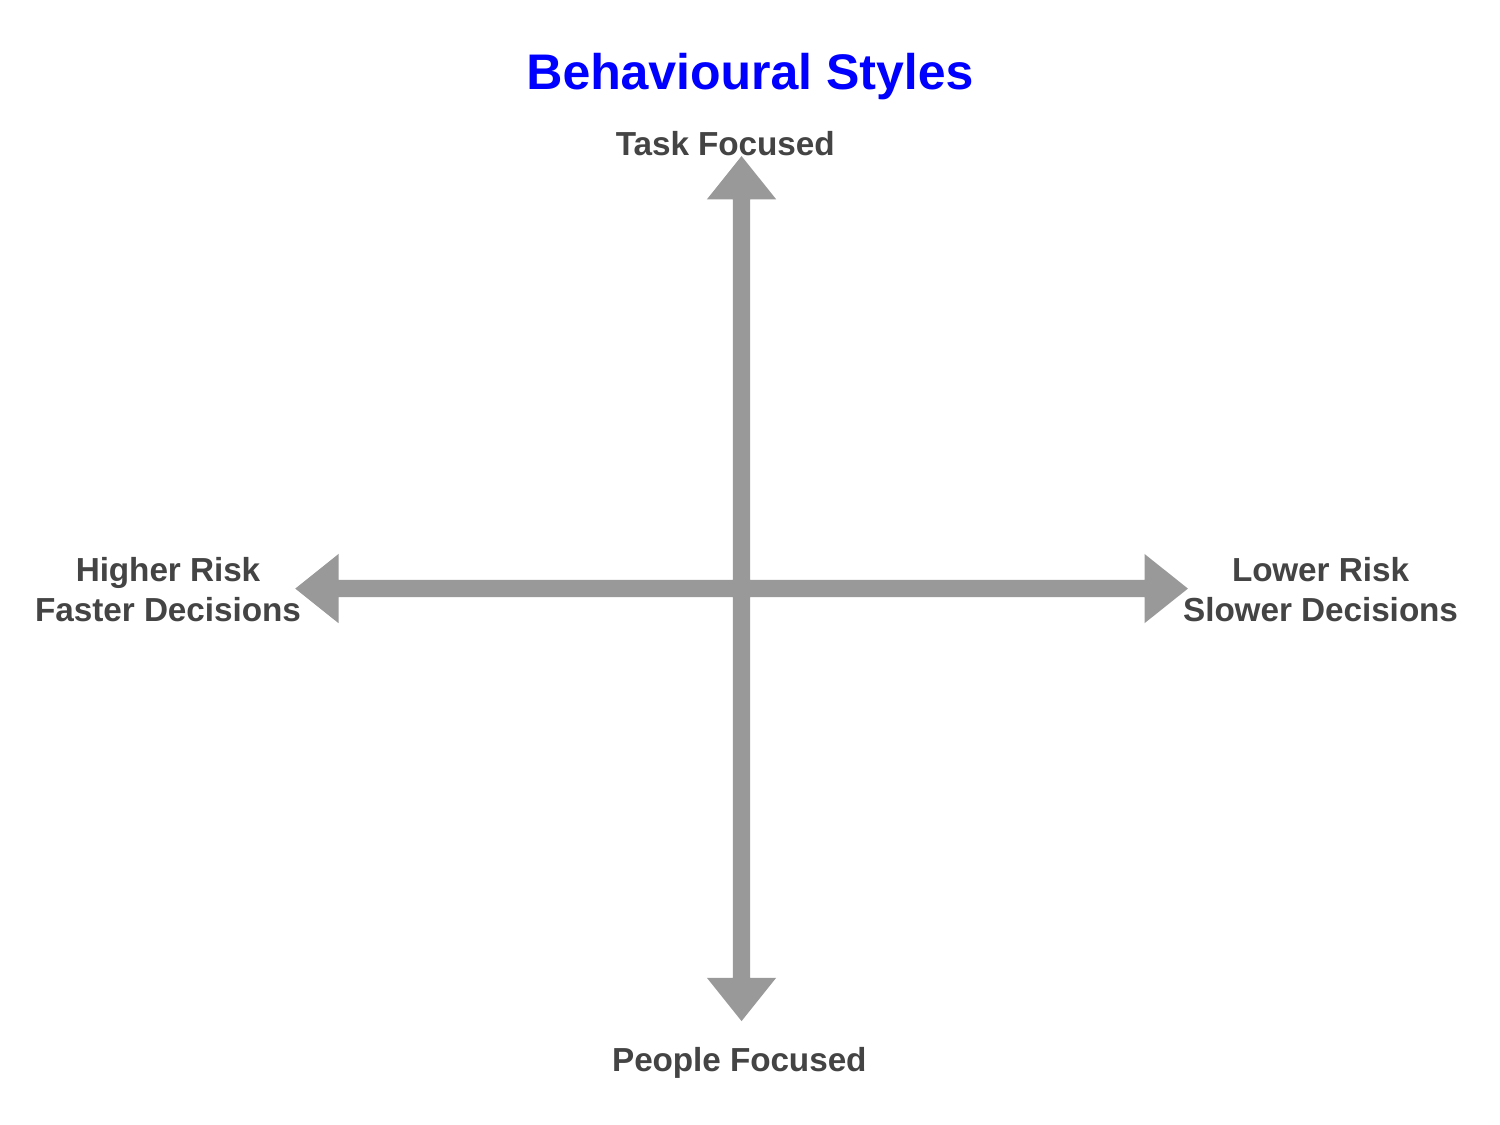

# Behavioural Styles
Task Focused

Higher Risk
Faster Decisions
Lower Risk
Slower Decisions
People Focused